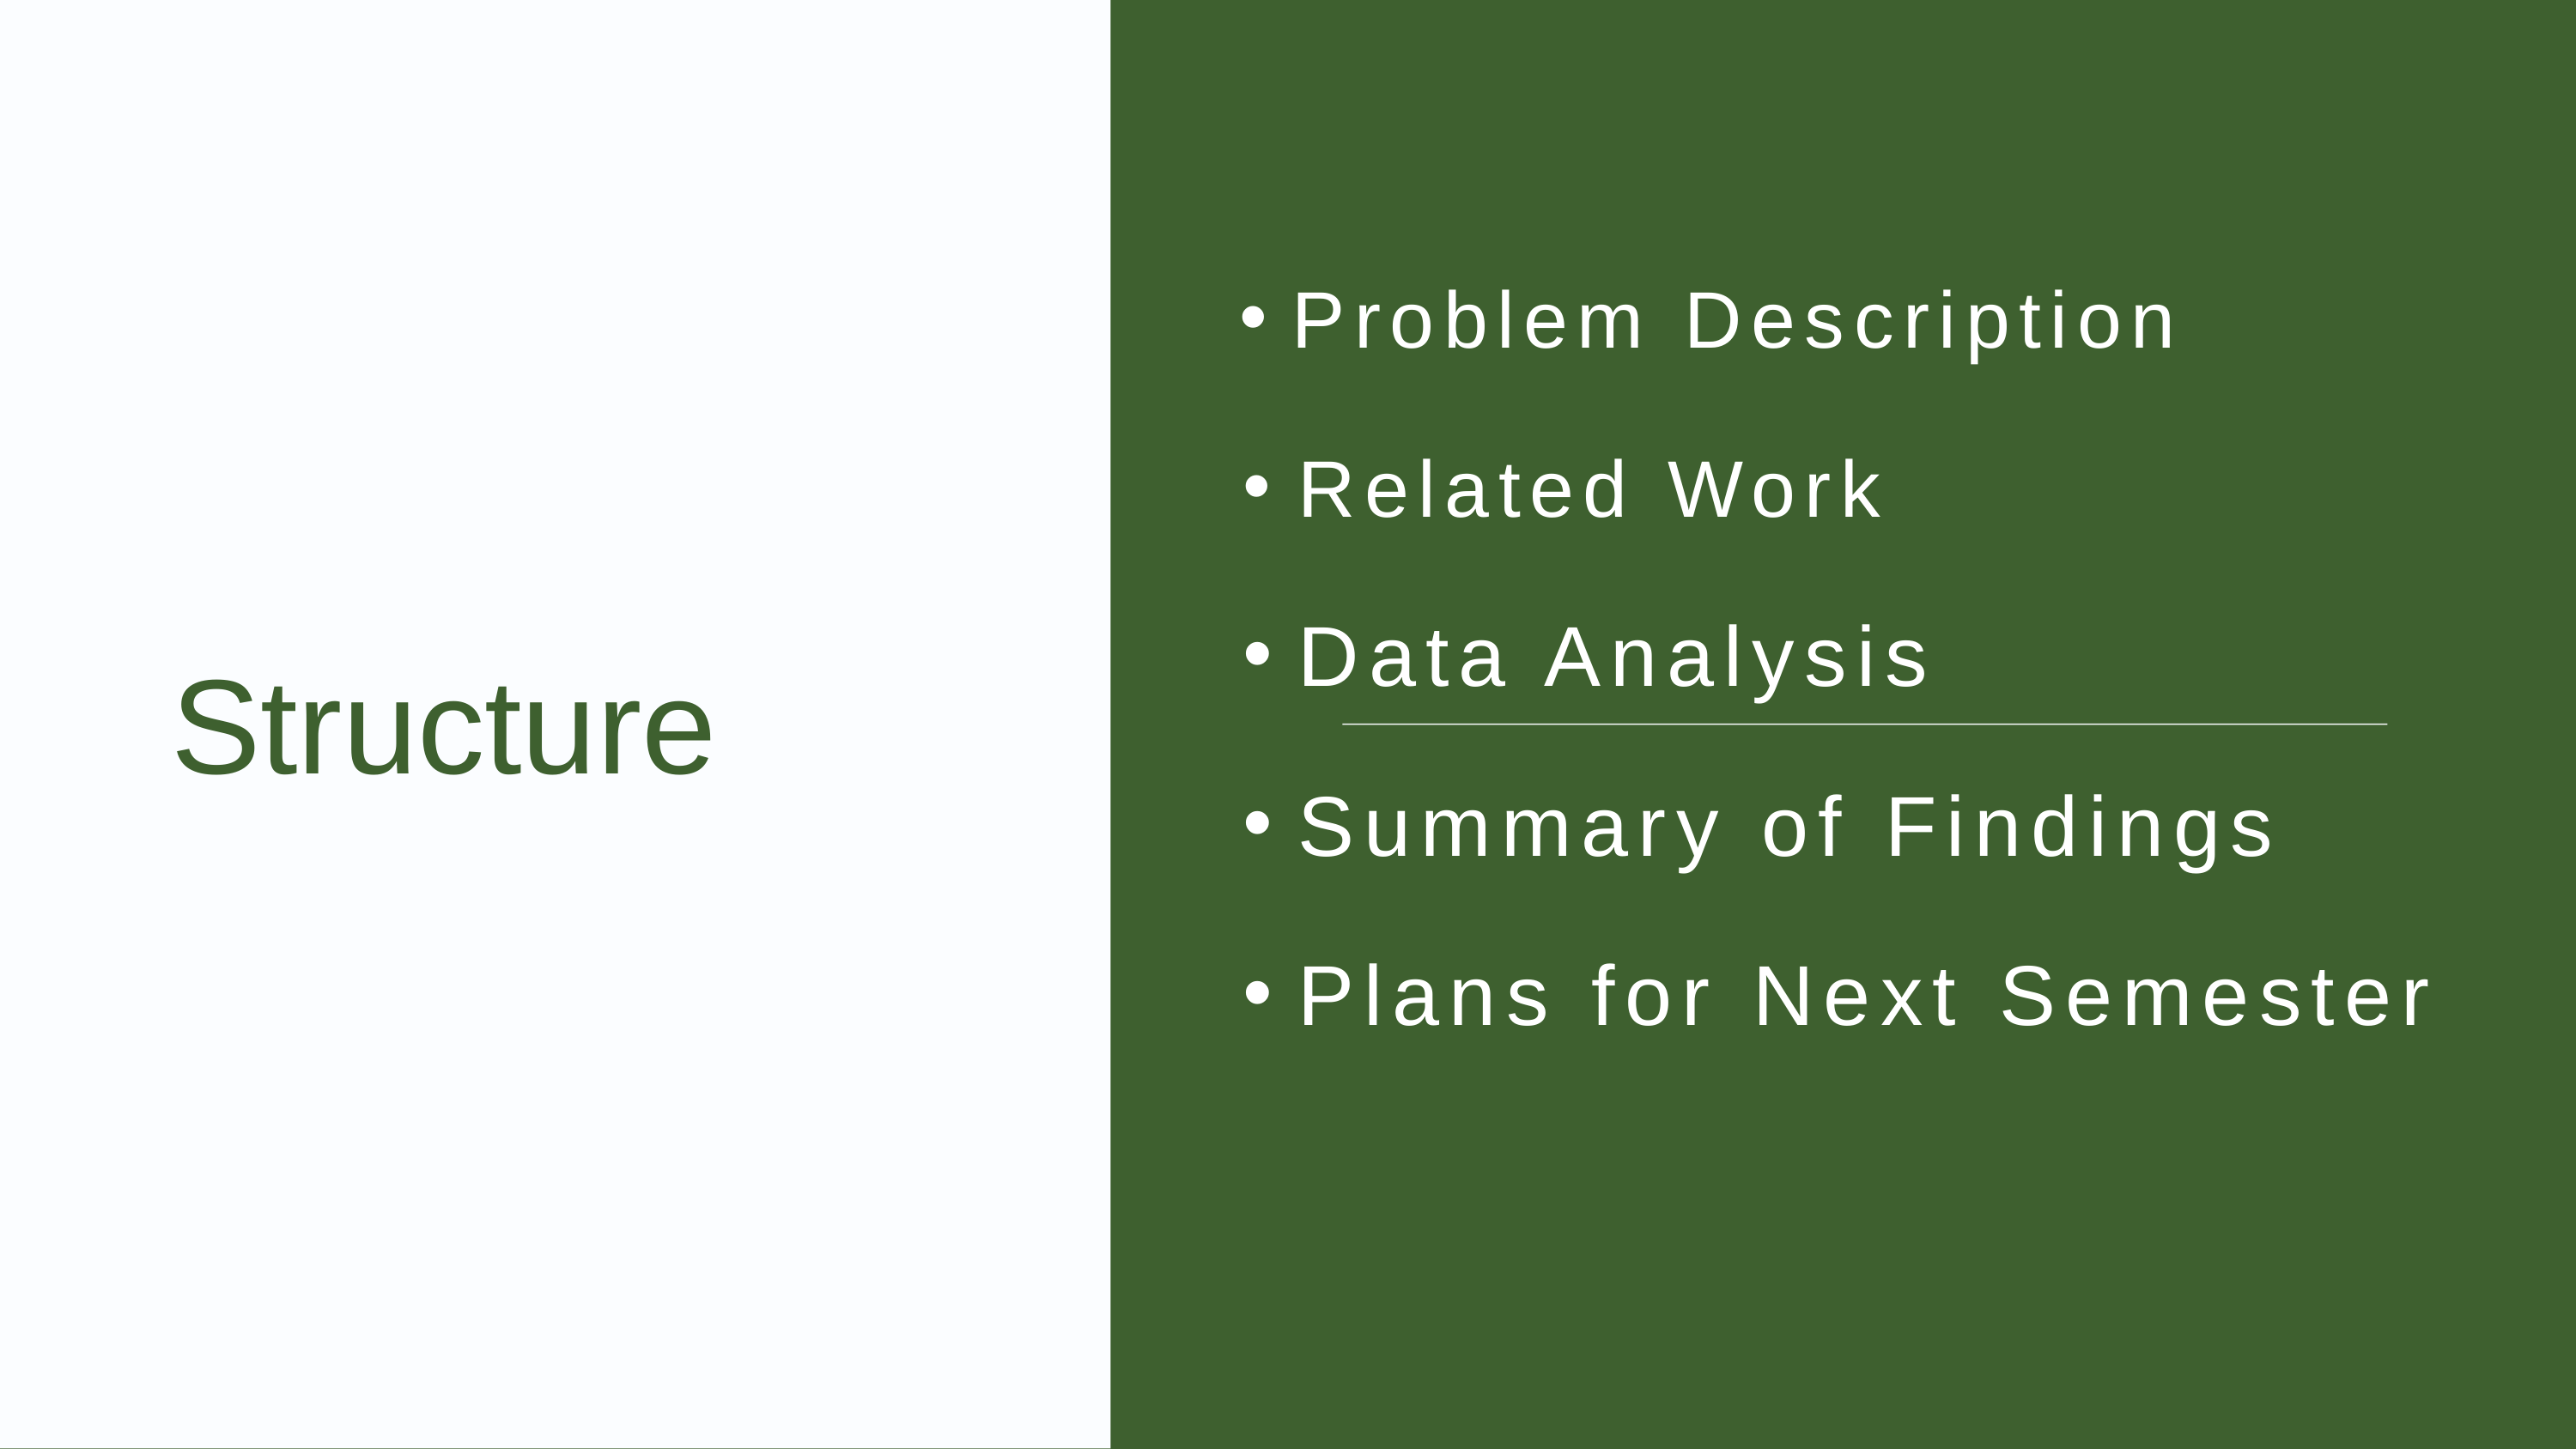

Problem Description
Related Work
Data Analysis
Summary of Findings
Plans for Next Semester

Structure